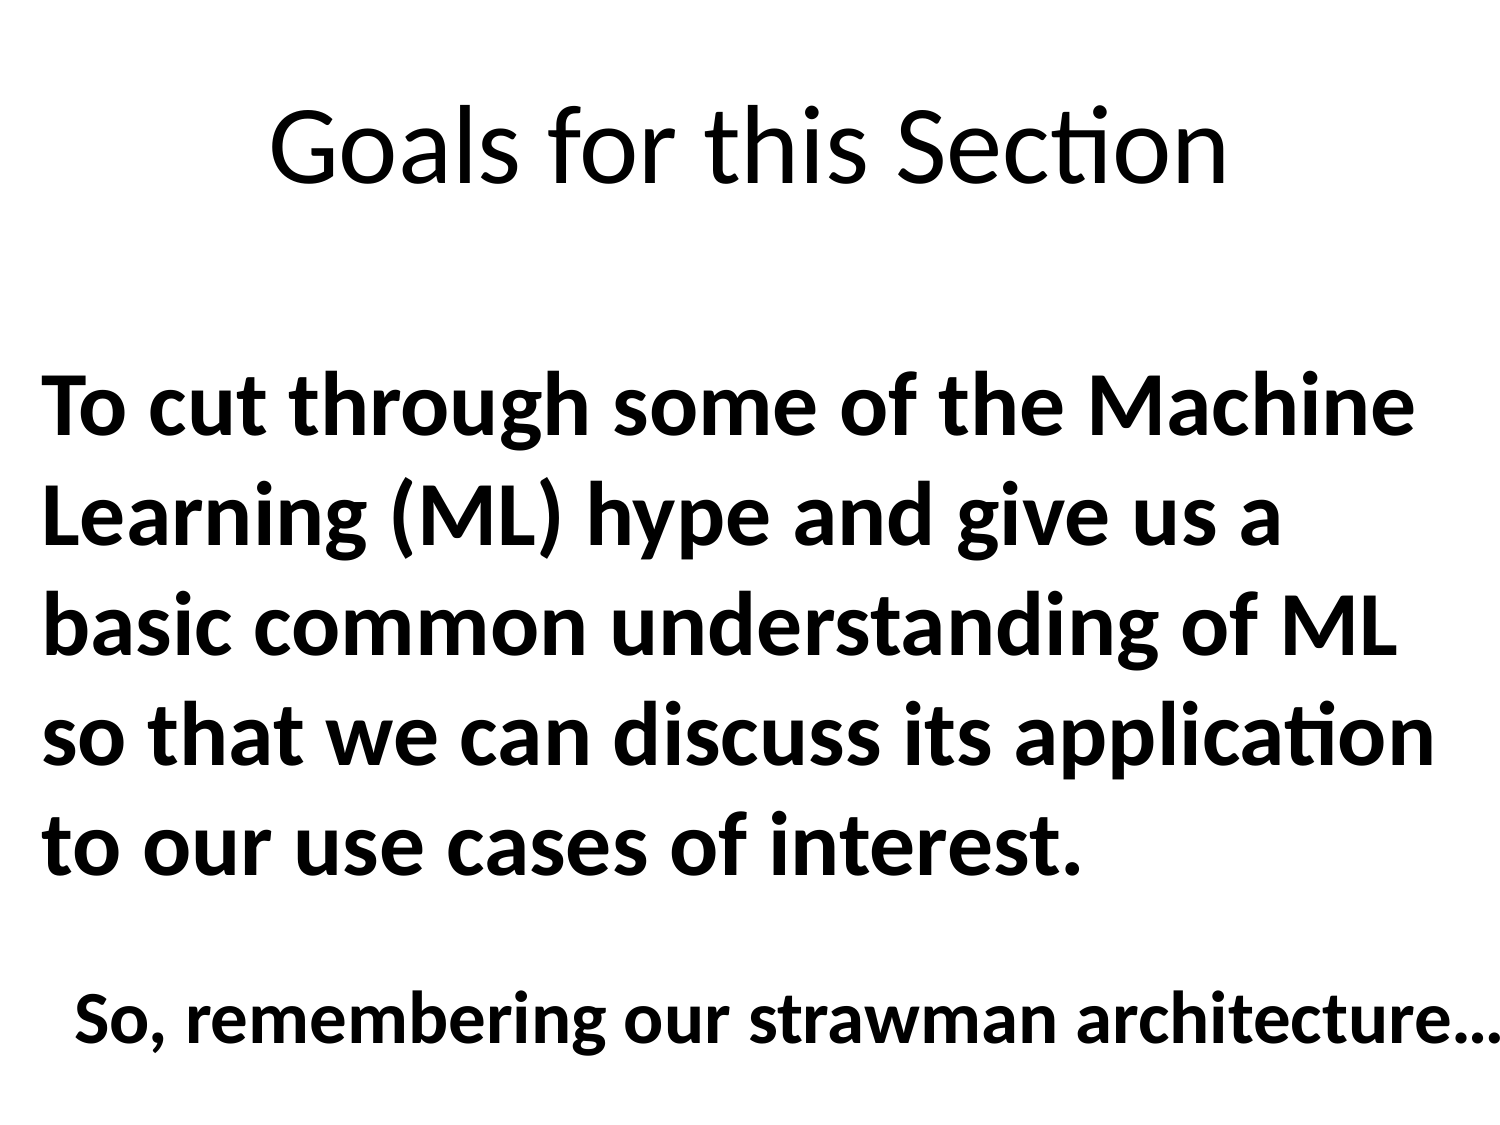

# Goals for this Section
To cut through some of the Machine
Learning (ML) hype and give us a
basic common understanding of ML
so that we can discuss its application
to our use cases of interest.
So, remembering our strawman architecture…